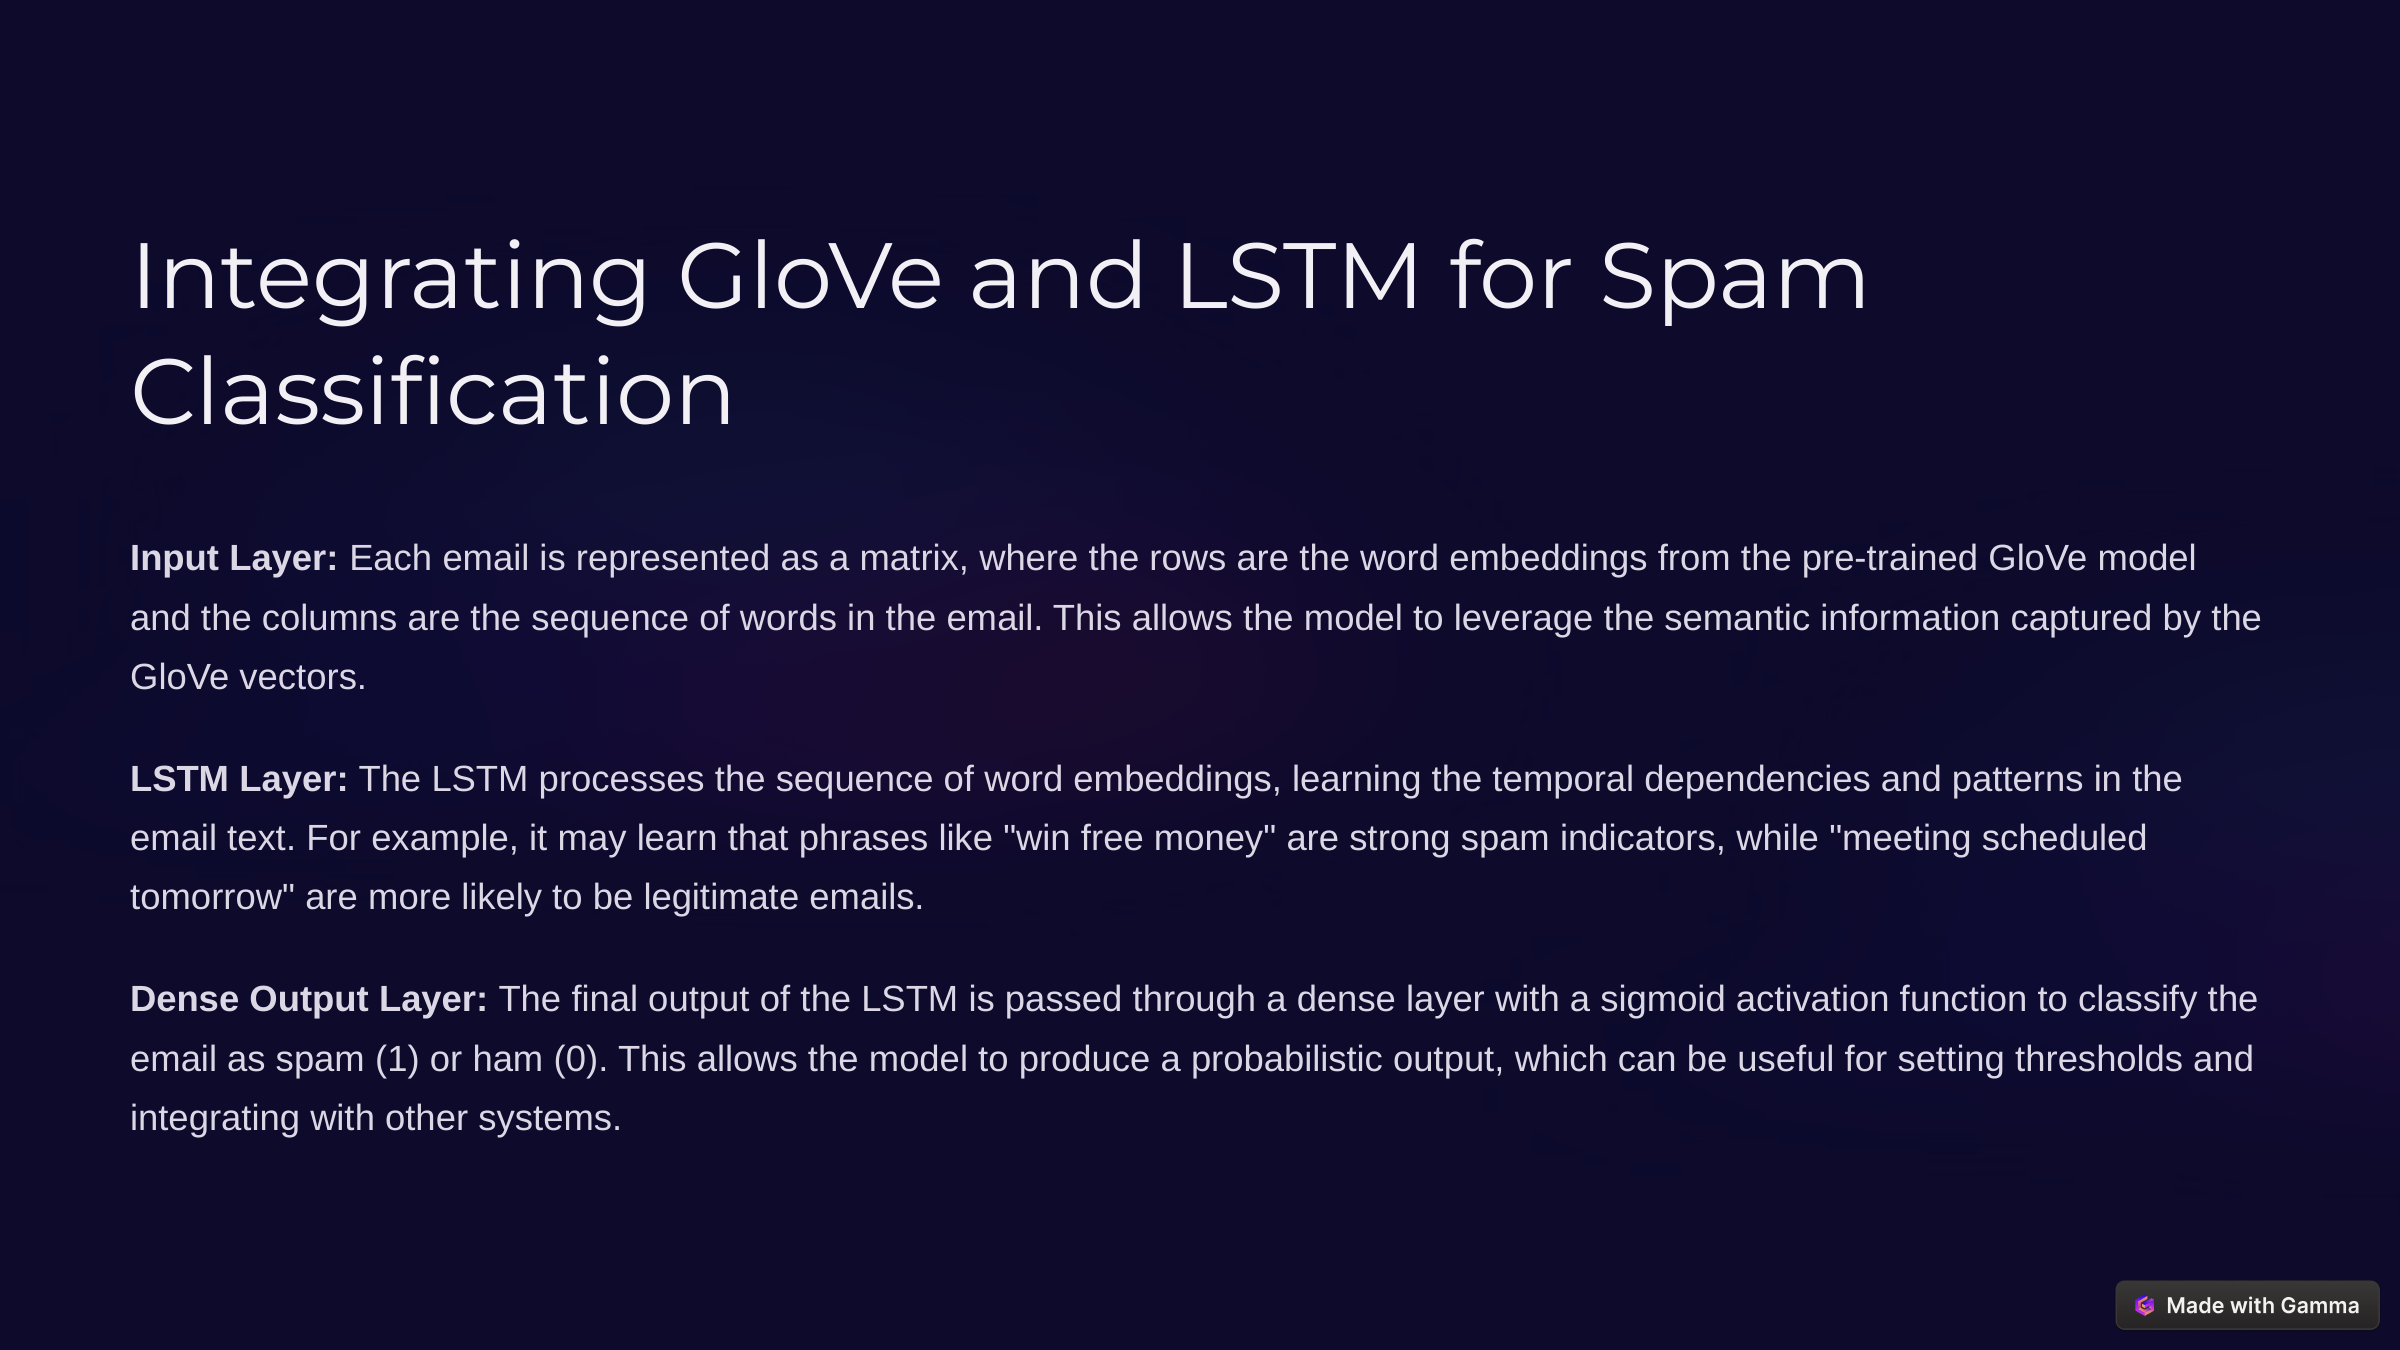

Integrating GloVe and LSTM for Spam Classification
Input Layer: Each email is represented as a matrix, where the rows are the word embeddings from the pre-trained GloVe model and the columns are the sequence of words in the email. This allows the model to leverage the semantic information captured by the GloVe vectors.
LSTM Layer: The LSTM processes the sequence of word embeddings, learning the temporal dependencies and patterns in the email text. For example, it may learn that phrases like "win free money" are strong spam indicators, while "meeting scheduled tomorrow" are more likely to be legitimate emails.
Dense Output Layer: The final output of the LSTM is passed through a dense layer with a sigmoid activation function to classify the email as spam (1) or ham (0). This allows the model to produce a probabilistic output, which can be useful for setting thresholds and integrating with other systems.